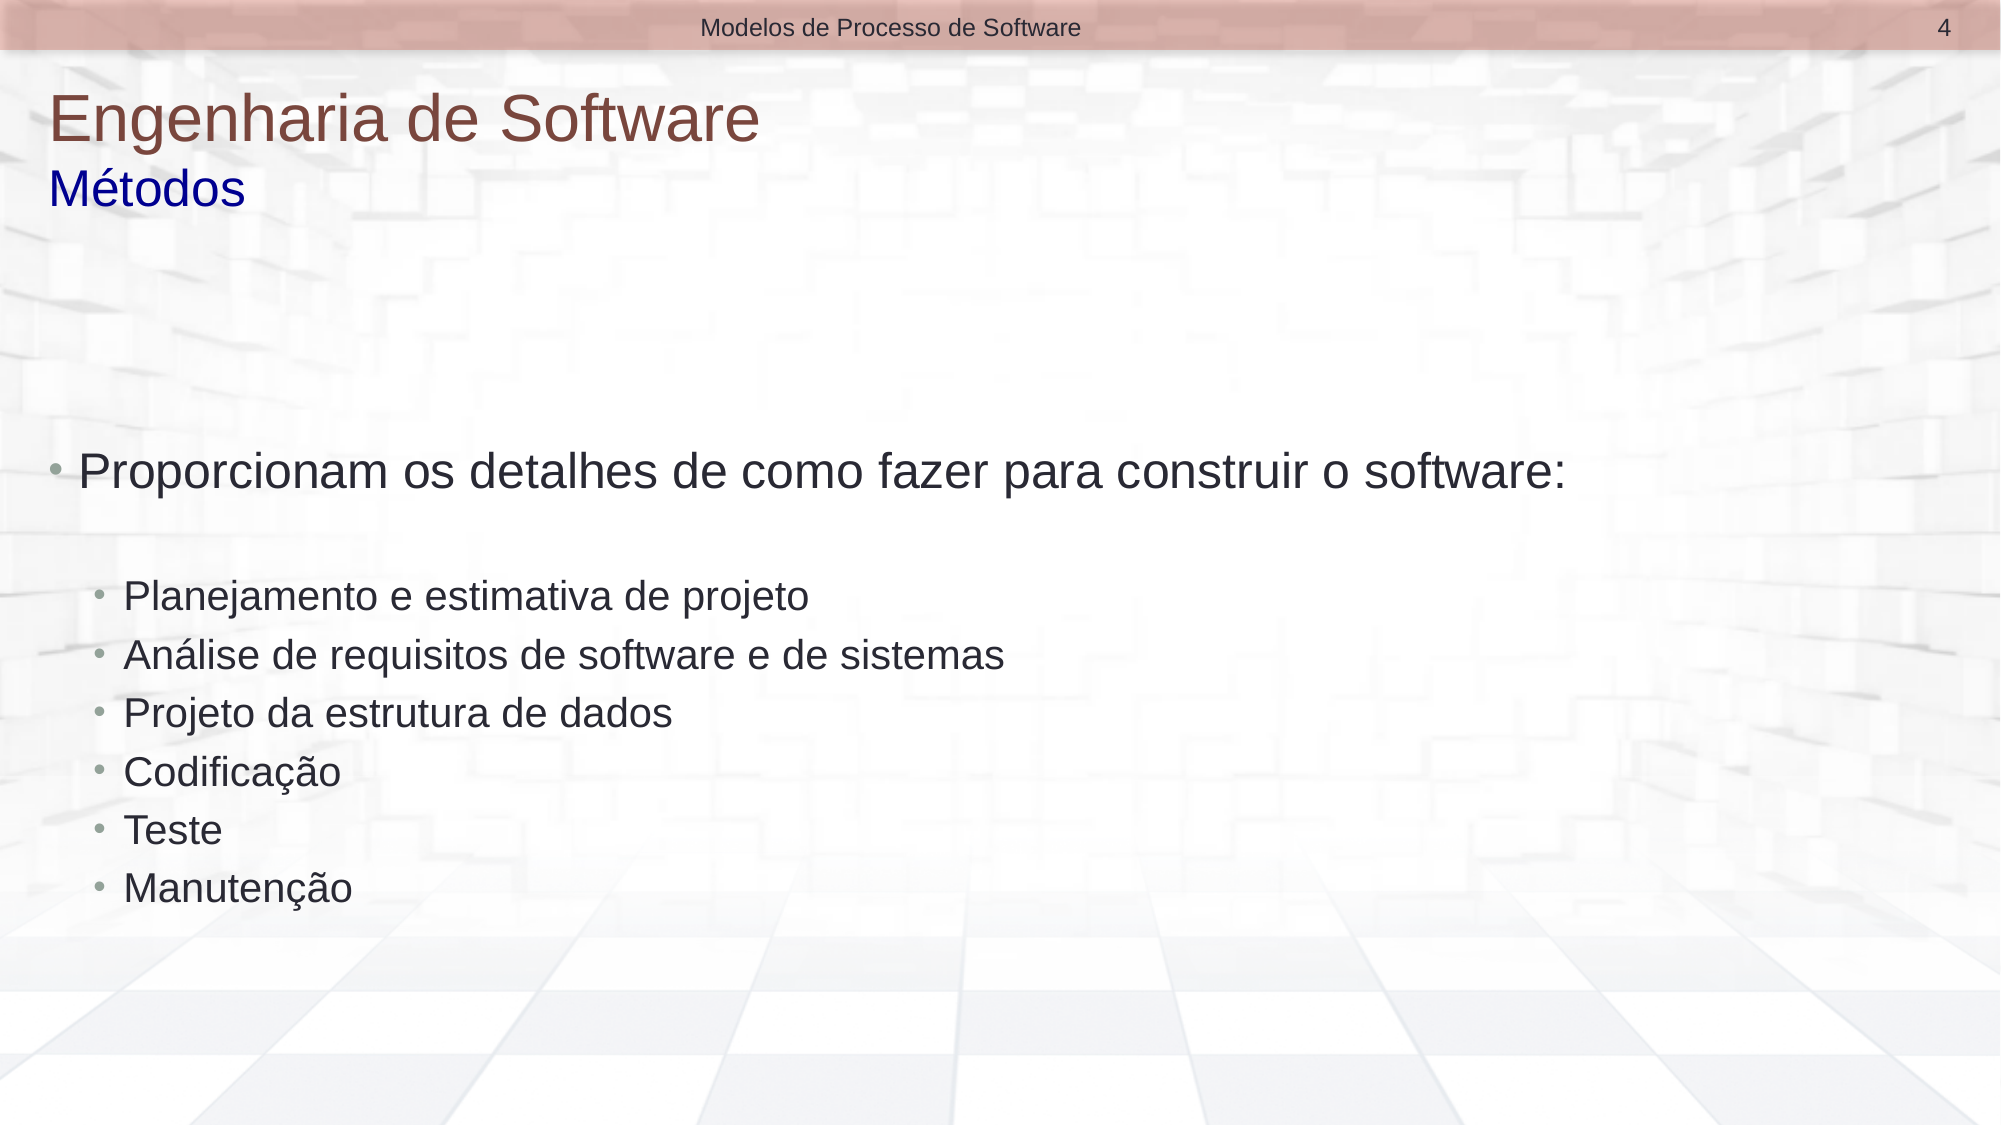

4
Modelos de Processo de Software
# Engenharia de Software Métodos
Proporcionam os detalhes de como fazer para construir o software:

Planejamento e estimativa de projeto
Análise de requisitos de software e de sistemas
Projeto da estrutura de dados
Codificação
Teste
Manutenção